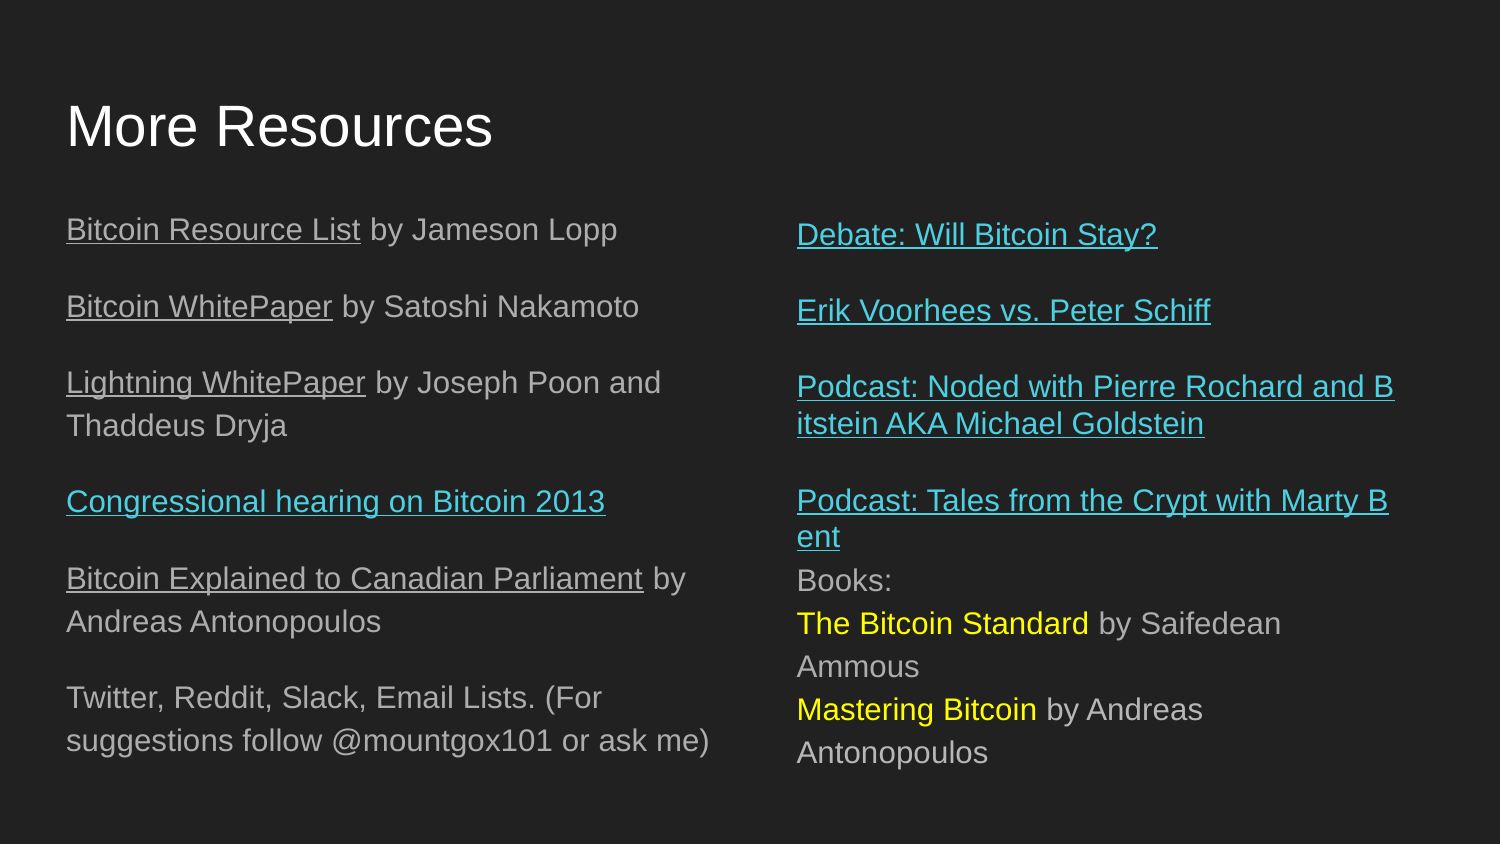

# More Resources
Bitcoin Resource List by Jameson Lopp
Bitcoin WhitePaper by Satoshi Nakamoto
Lightning WhitePaper by Joseph Poon and Thaddeus Dryja
Congressional hearing on Bitcoin 2013
Bitcoin Explained to Canadian Parliament by Andreas Antonopoulos
Twitter, Reddit, Slack, Email Lists. (For suggestions follow @mountgox101 or ask me)

Debate: Will Bitcoin Stay?
Erik Voorhees vs. Peter Schiff
Podcast: Noded with Pierre Rochard and Bitstein AKA Michael Goldstein
Podcast: Tales from the Crypt with Marty Bent
Books:
The Bitcoin Standard by Saifedean Ammous
Mastering Bitcoin by Andreas Antonopoulos